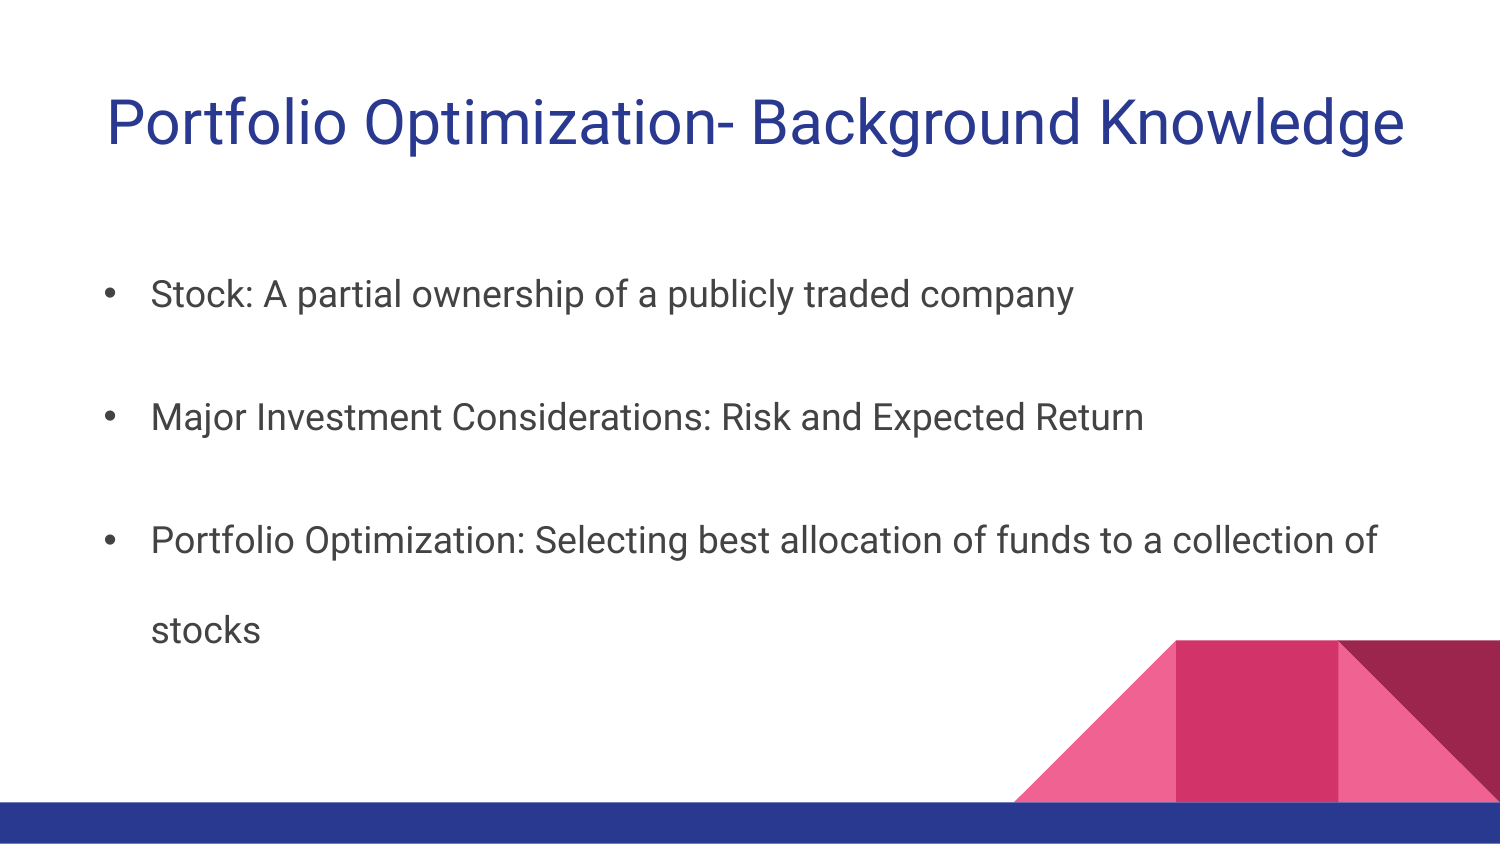

# Portfolio Optimization- Background Knowledge
Stock: A partial ownership of a publicly traded company
Major Investment Considerations: Risk and Expected Return
Portfolio Optimization: Selecting best allocation of funds to a collection of stocks